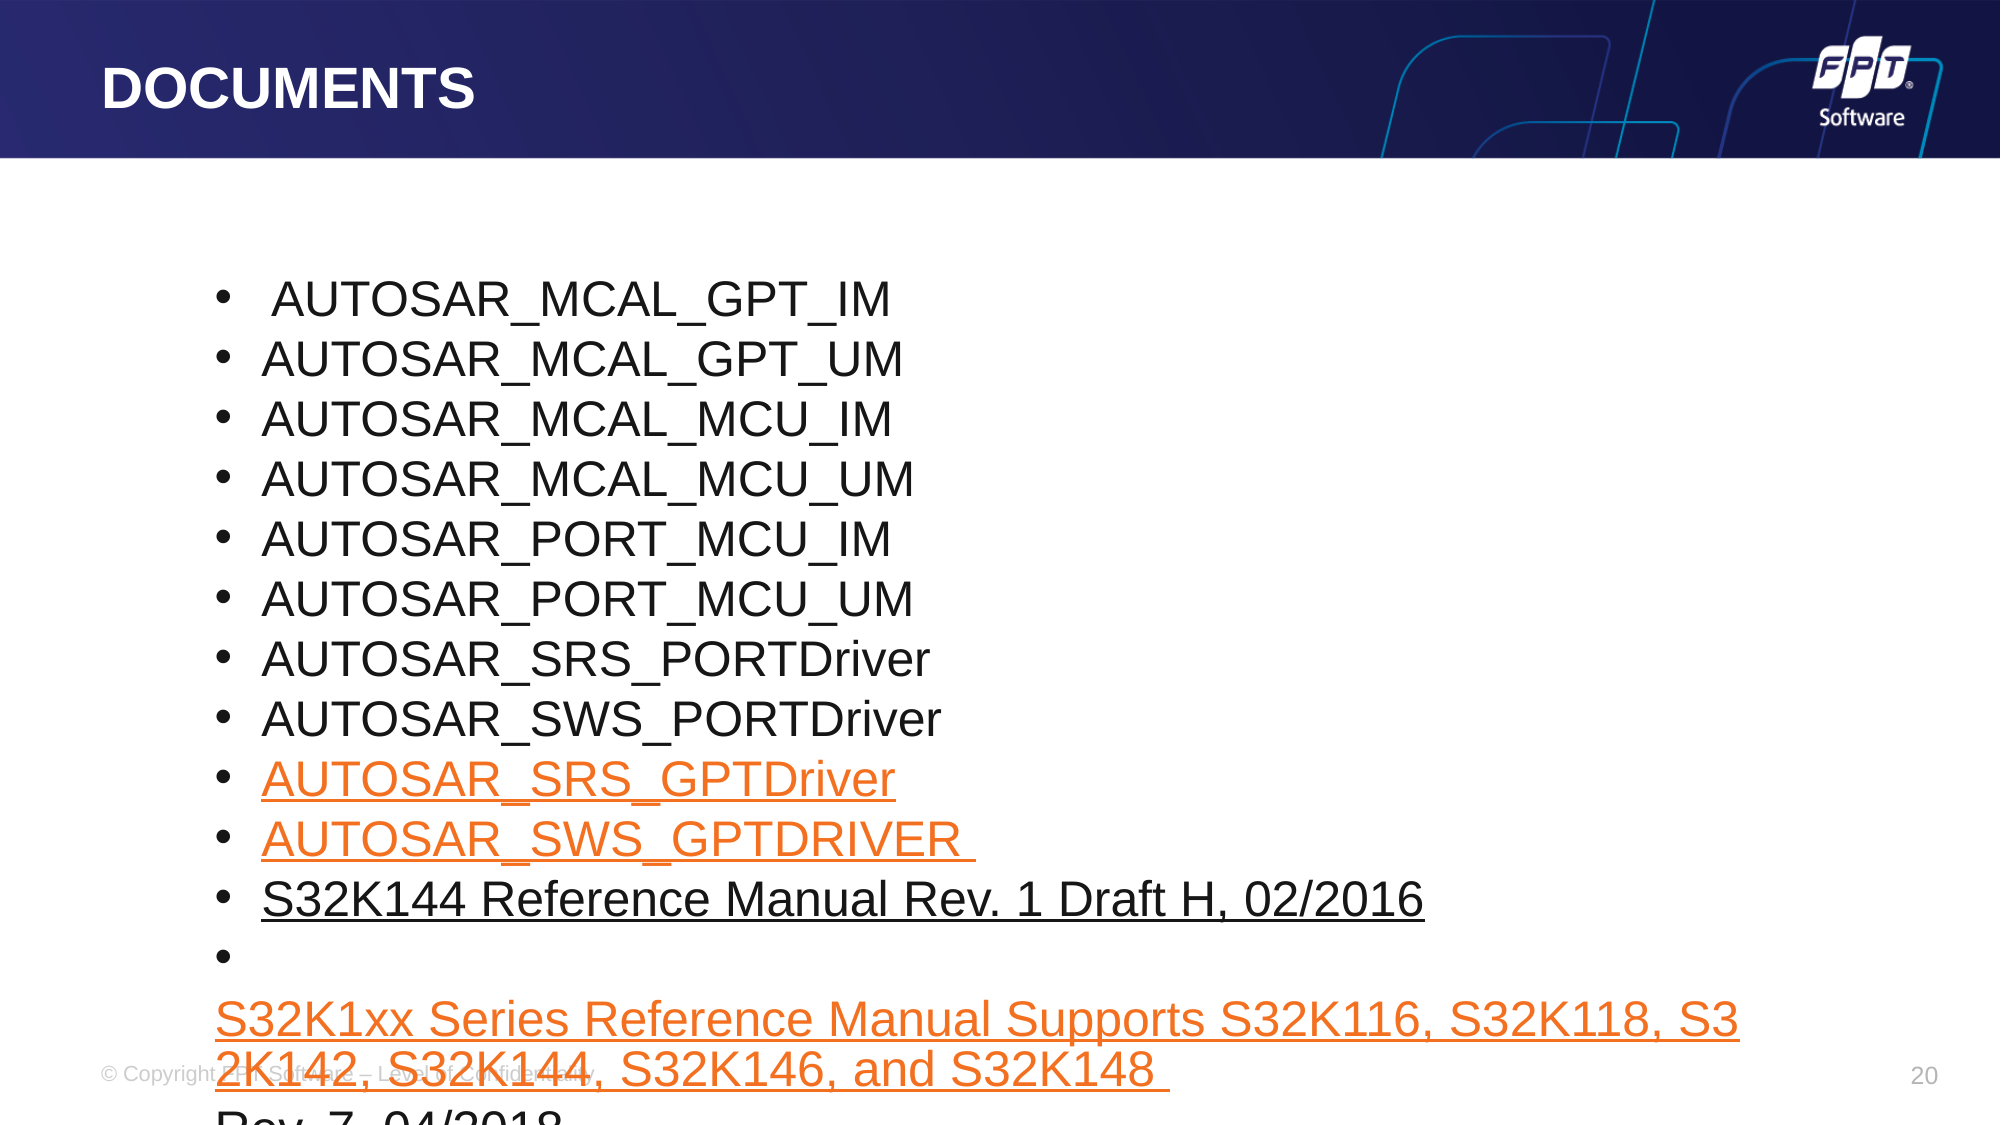

# DOCUMENTS
AUTOSAR_MCAL_GPT_IM
AUTOSAR_MCAL_GPT_UM
AUTOSAR_MCAL_MCU_IM
AUTOSAR_MCAL_MCU_UM
AUTOSAR_PORT_MCU_IM
AUTOSAR_PORT_MCU_UM
AUTOSAR_SRS_PORTDriver
AUTOSAR_SWS_PORTDriver
AUTOSAR_SRS_GPTDriver
AUTOSAR_SWS_GPTDRIVER
S32K144 Reference Manual Rev. 1 Draft H, 02/2016
  S32K1xx Series Reference Manual Supports S32K116, S32K118, S32K142, S32K144, S32K146, and S32K148 Rev. 7, 04/2018
20